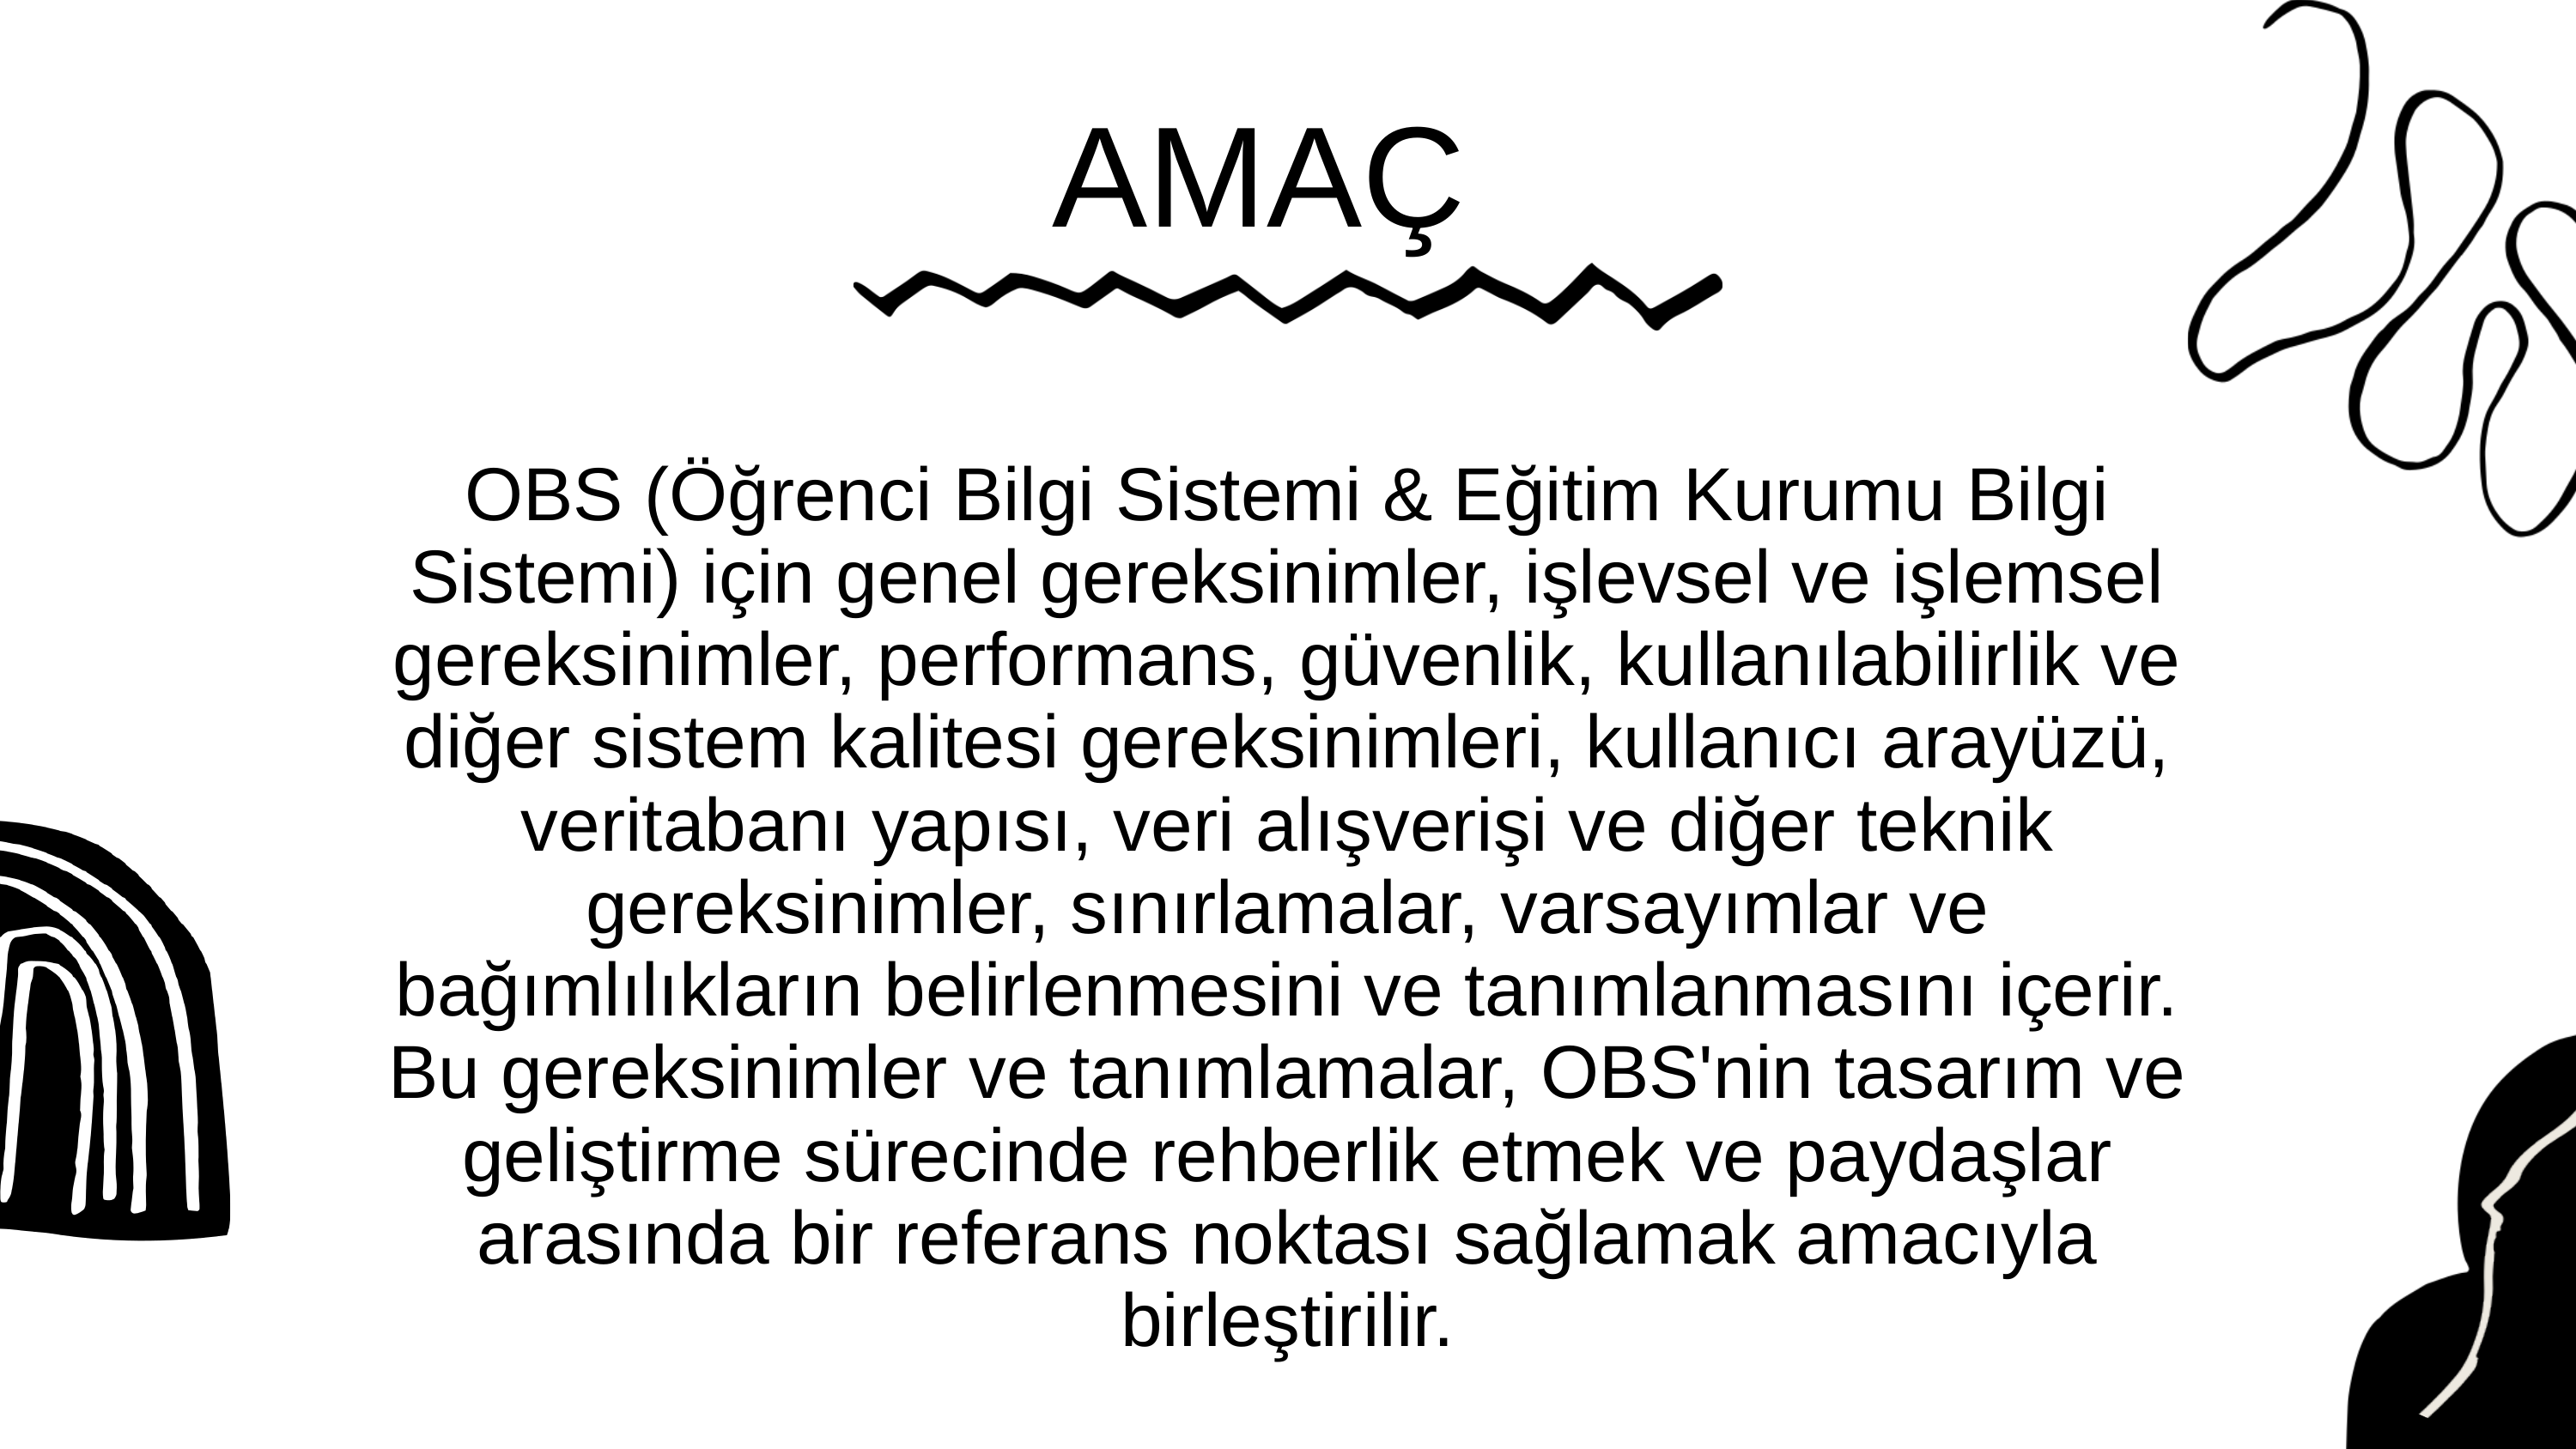

AMAÇ

OBS (Öğrenci Bilgi Sistemi & Eğitim Kurumu Bilgi Sistemi) için genel gereksinimler, işlevsel ve işlemsel gereksinimler, performans, güvenlik, kullanılabilirlik ve diğer sistem kalitesi gereksinimleri, kullanıcı arayüzü, veritabanı yapısı, veri alışverişi ve diğer teknik gereksinimler, sınırlamalar, varsayımlar ve bağımlılıkların belirlenmesini ve tanımlanmasını içerir. Bu gereksinimler ve tanımlamalar, OBS'nin tasarım ve geliştirme sürecinde rehberlik etmek ve paydaşlar arasında bir referans noktası sağlamak amacıyla birleştirilir.